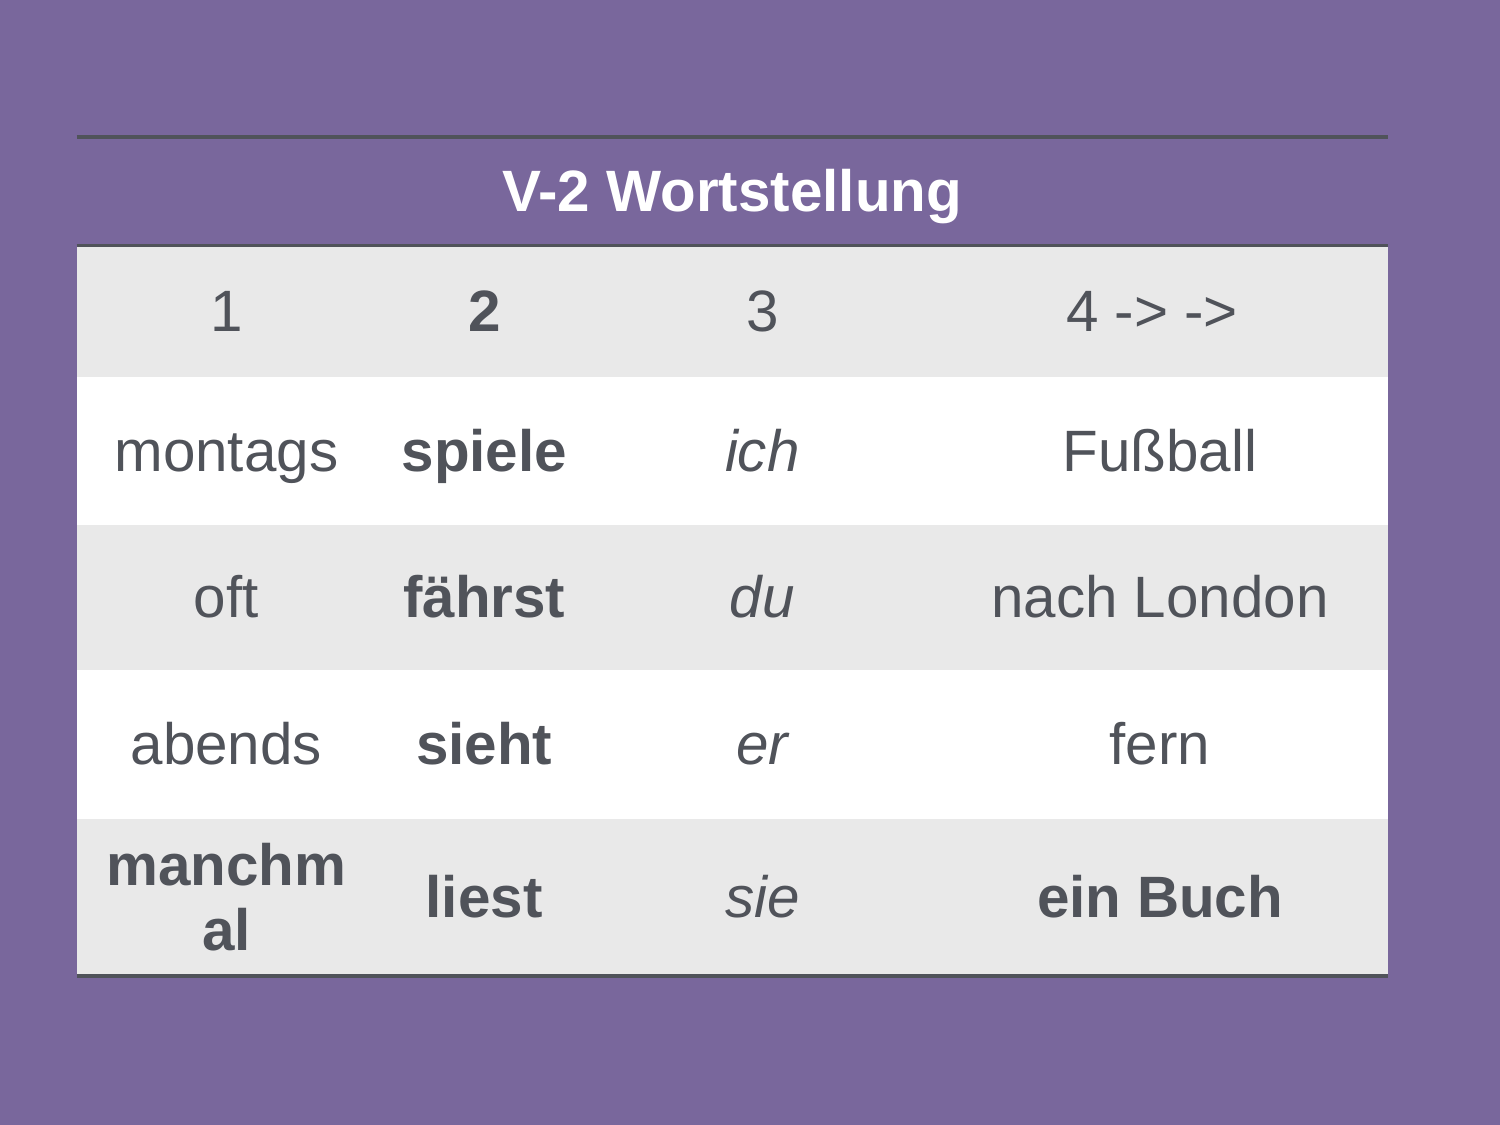

| V-2 Wortstellung |  |  |  |
| --- | --- | --- | --- |
| 1 | 2 | 3 | 4 -> -> |
| montags | spiele | ich | Fußball |
| oft | fährst | du | nach London |
| abends | sieht | er | fern |
| manchmal | liest | sie | ein Buch |
25